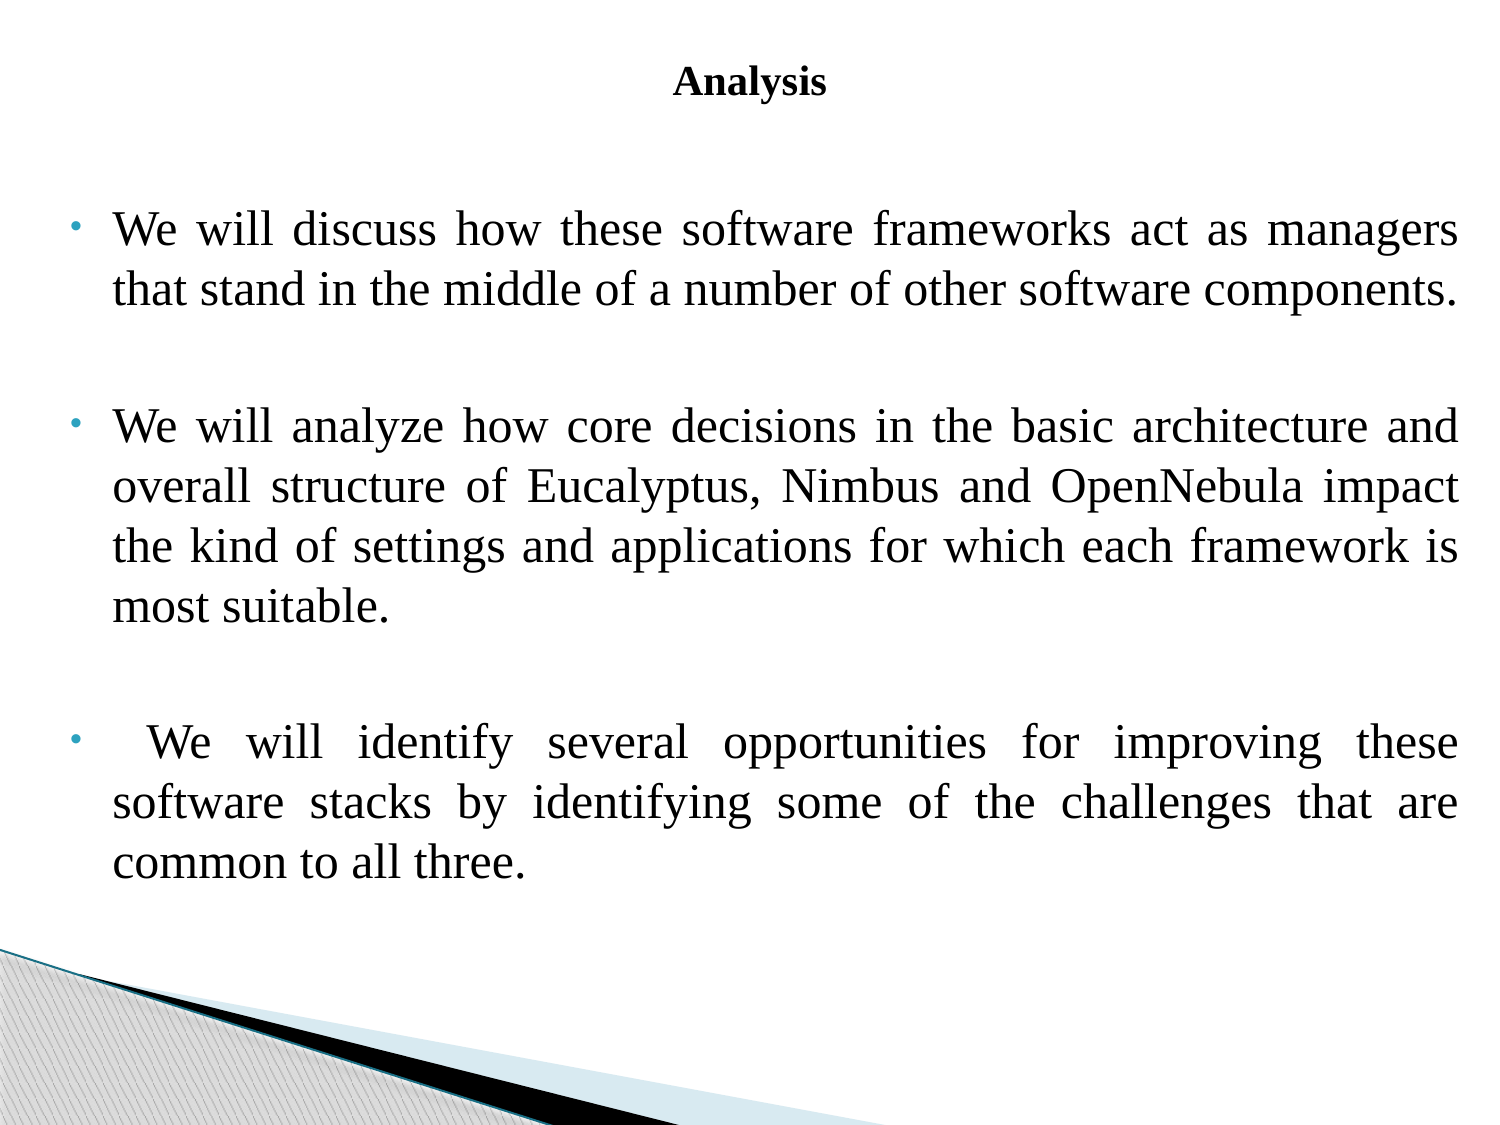

# Analysis

We will discuss how these software frameworks act as managers that stand in the middle of a number of other software components.

We will analyze how core decisions in the basic architecture and overall structure of Eucalyptus, Nimbus and OpenNebula impact the kind of settings and applications for which each framework is most suitable.

 We will identify several opportunities for improving these software stacks by identifying some of the challenges that are common to all three.